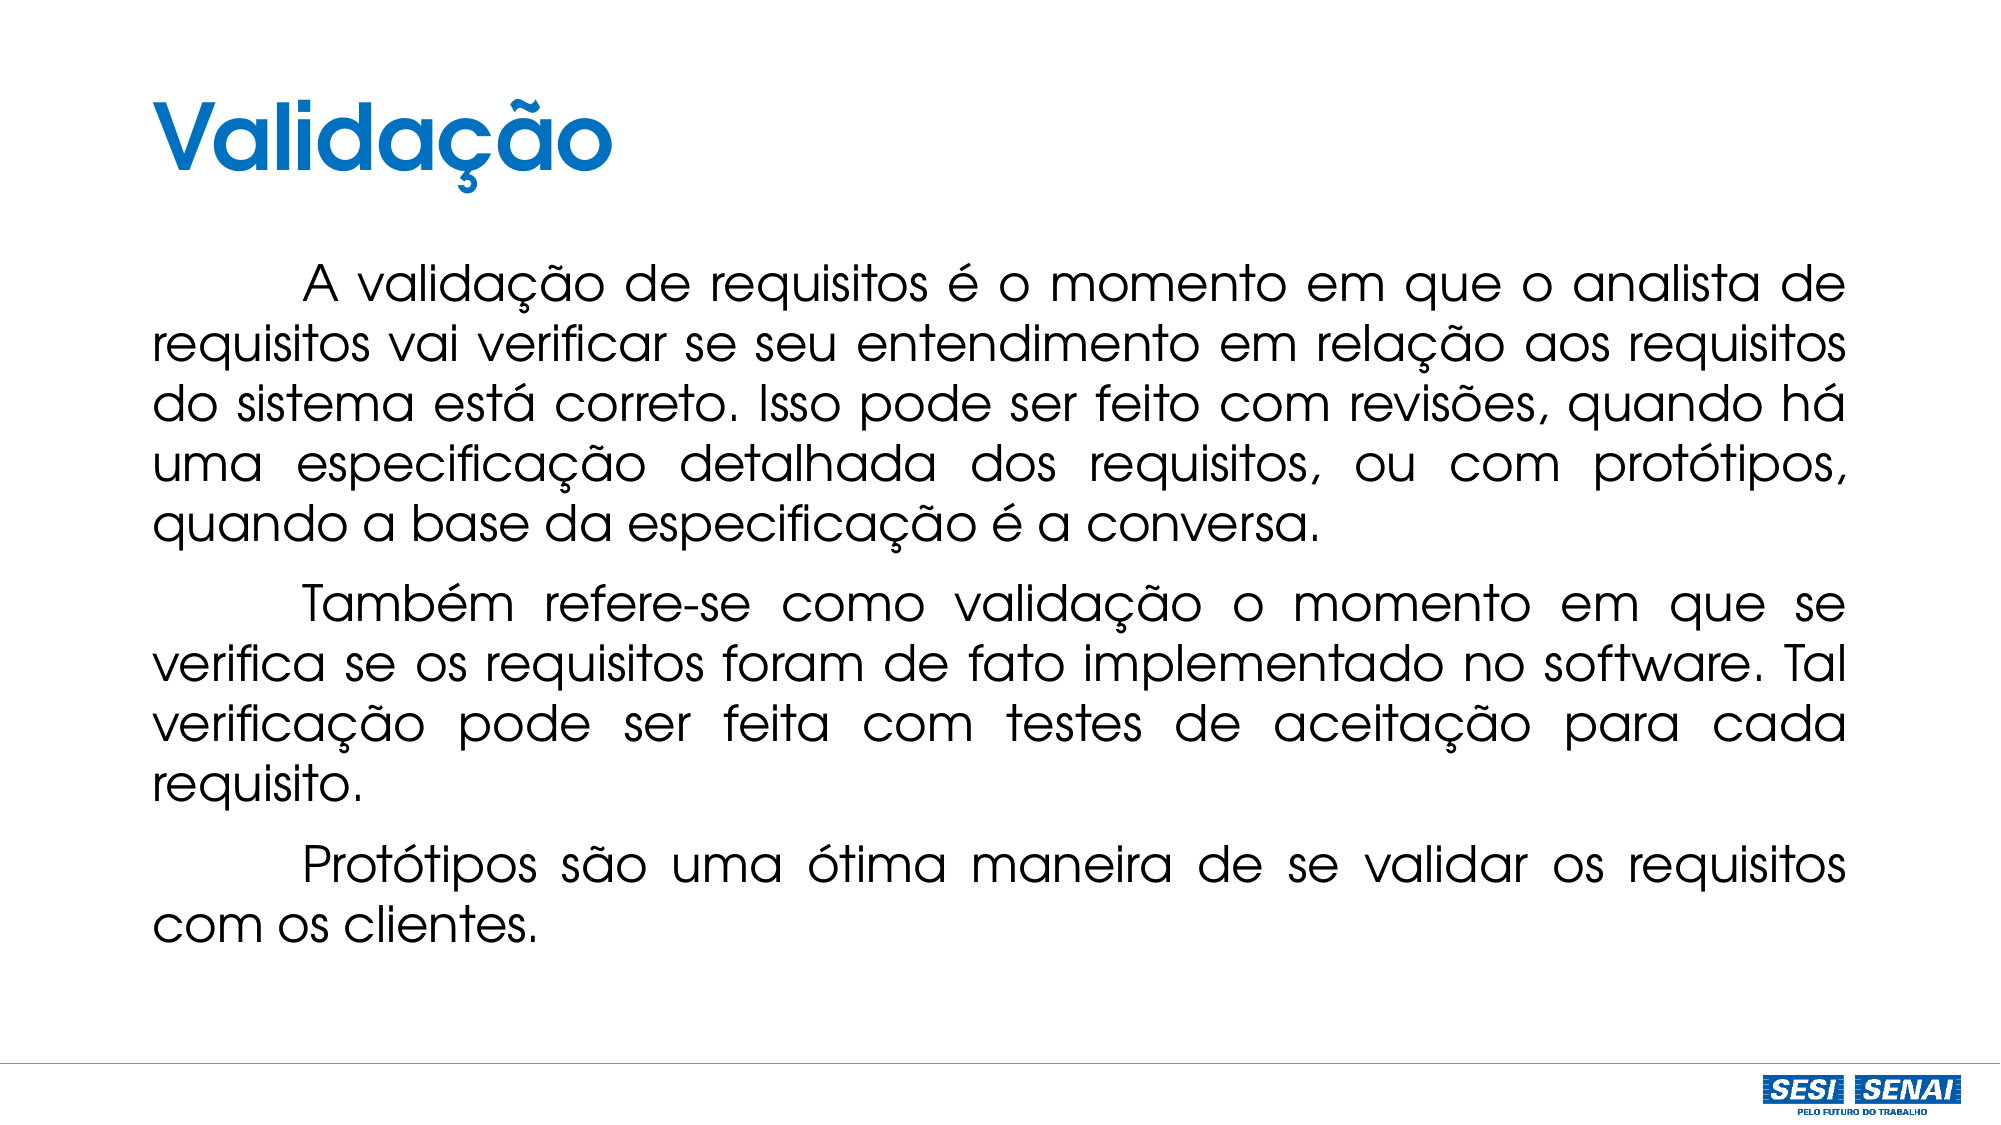

# Validação
	A validação de requisitos é o momento em que o analista de requisitos vai verificar se seu entendimento em relação aos requisitos do sistema está correto. Isso pode ser feito com revisões, quando há uma especificação detalhada dos requisitos, ou com protótipos, quando a base da especificação é a conversa.
	Também refere-se como validação o momento em que se verifica se os requisitos foram de fato implementado no software. Tal verificação pode ser feita com testes de aceitação para cada requisito.
	Protótipos são uma ótima maneira de se validar os requisitos com os clientes.